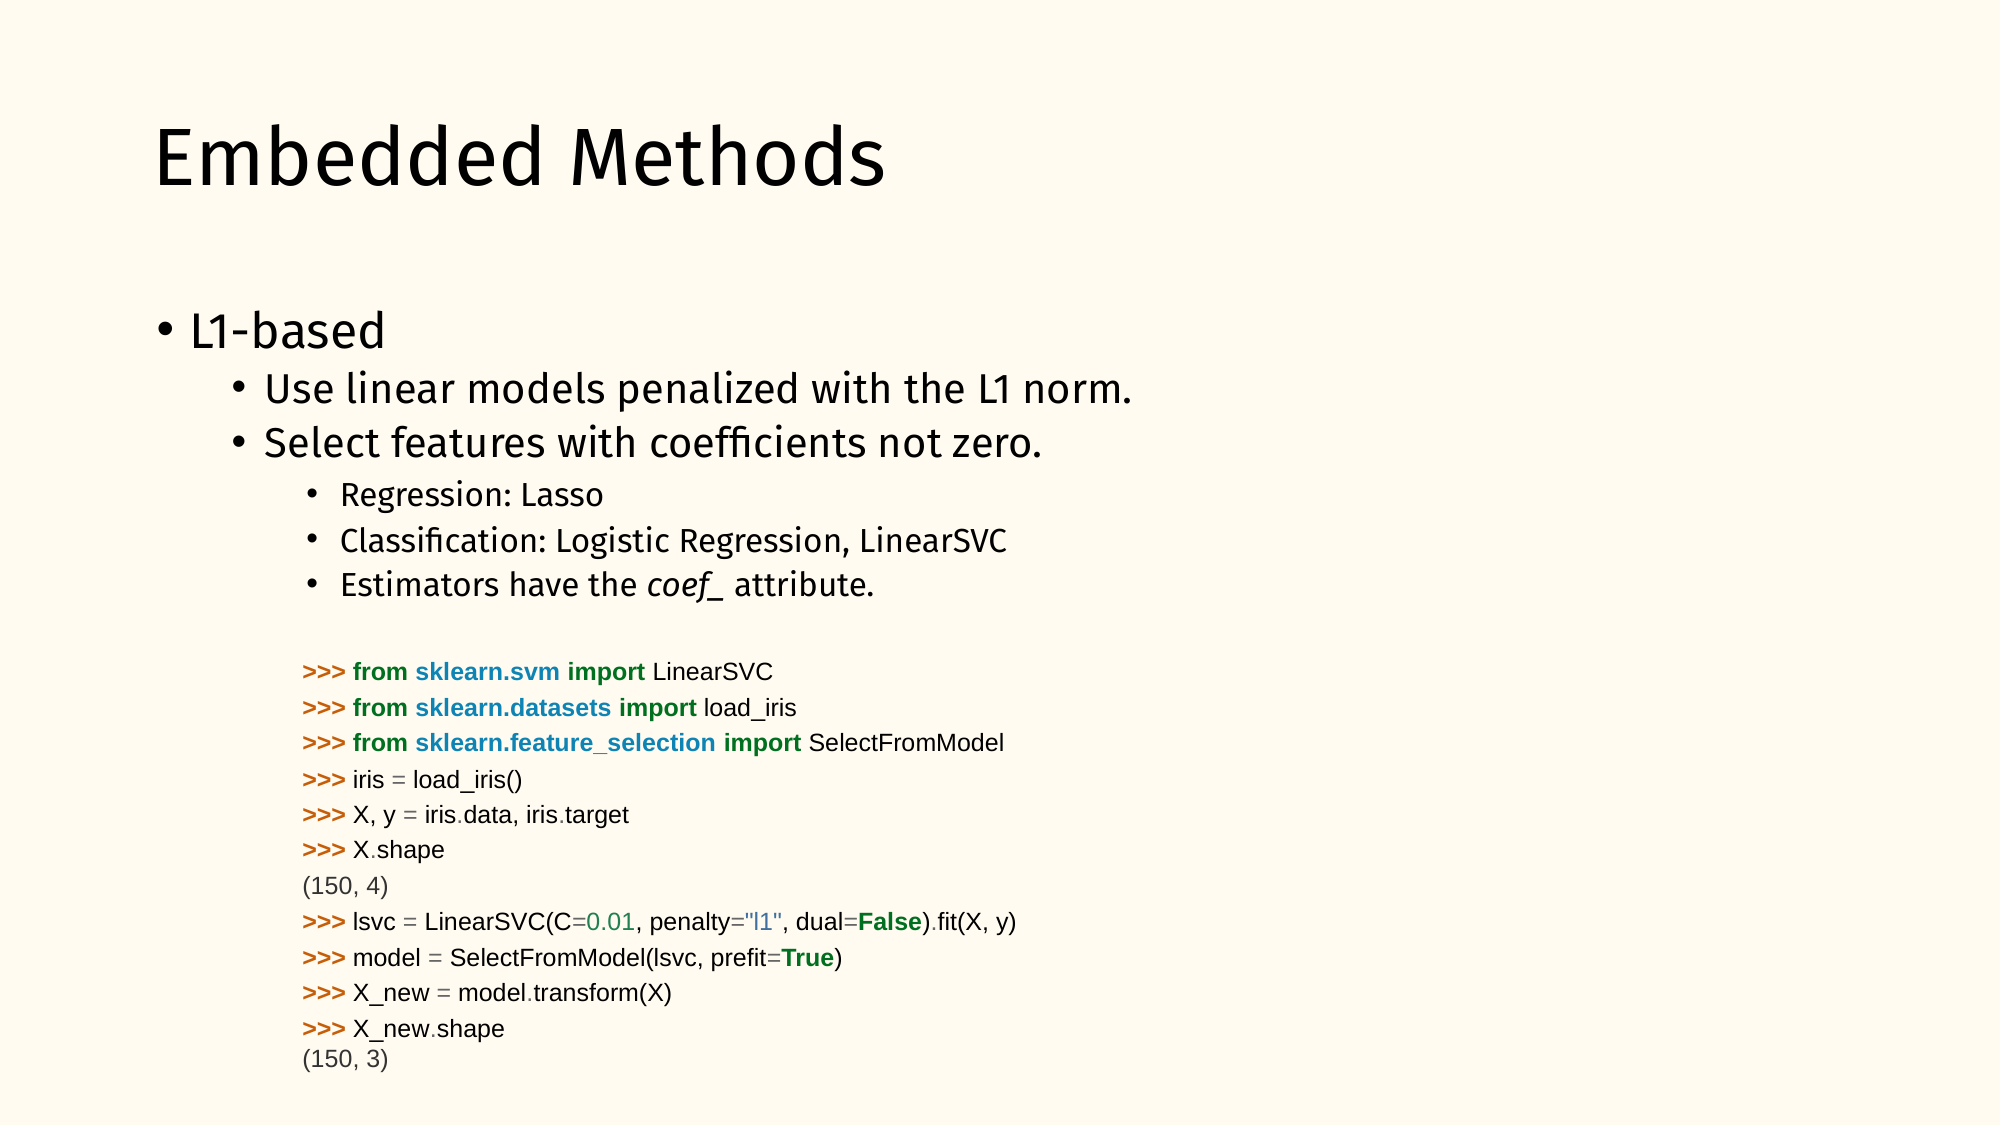

# Embedded Methods
L1-based
Use linear models penalized with the L1 norm.
Select features with coefficients not zero.
Regression: Lasso
Classification: Logistic Regression, LinearSVC
Estimators have the coef_ attribute.
>>> from sklearn.svm import LinearSVC
>>> from sklearn.datasets import load_iris
>>> from sklearn.feature_selection import SelectFromModel
>>> iris = load_iris()
>>> X, y = iris.data, iris.target
>>> X.shape
(150, 4)
>>> lsvc = LinearSVC(C=0.01, penalty="l1", dual=False).fit(X, y)
>>> model = SelectFromModel(lsvc, prefit=True)
>>> X_new = model.transform(X)
>>> X_new.shape
(150, 3)